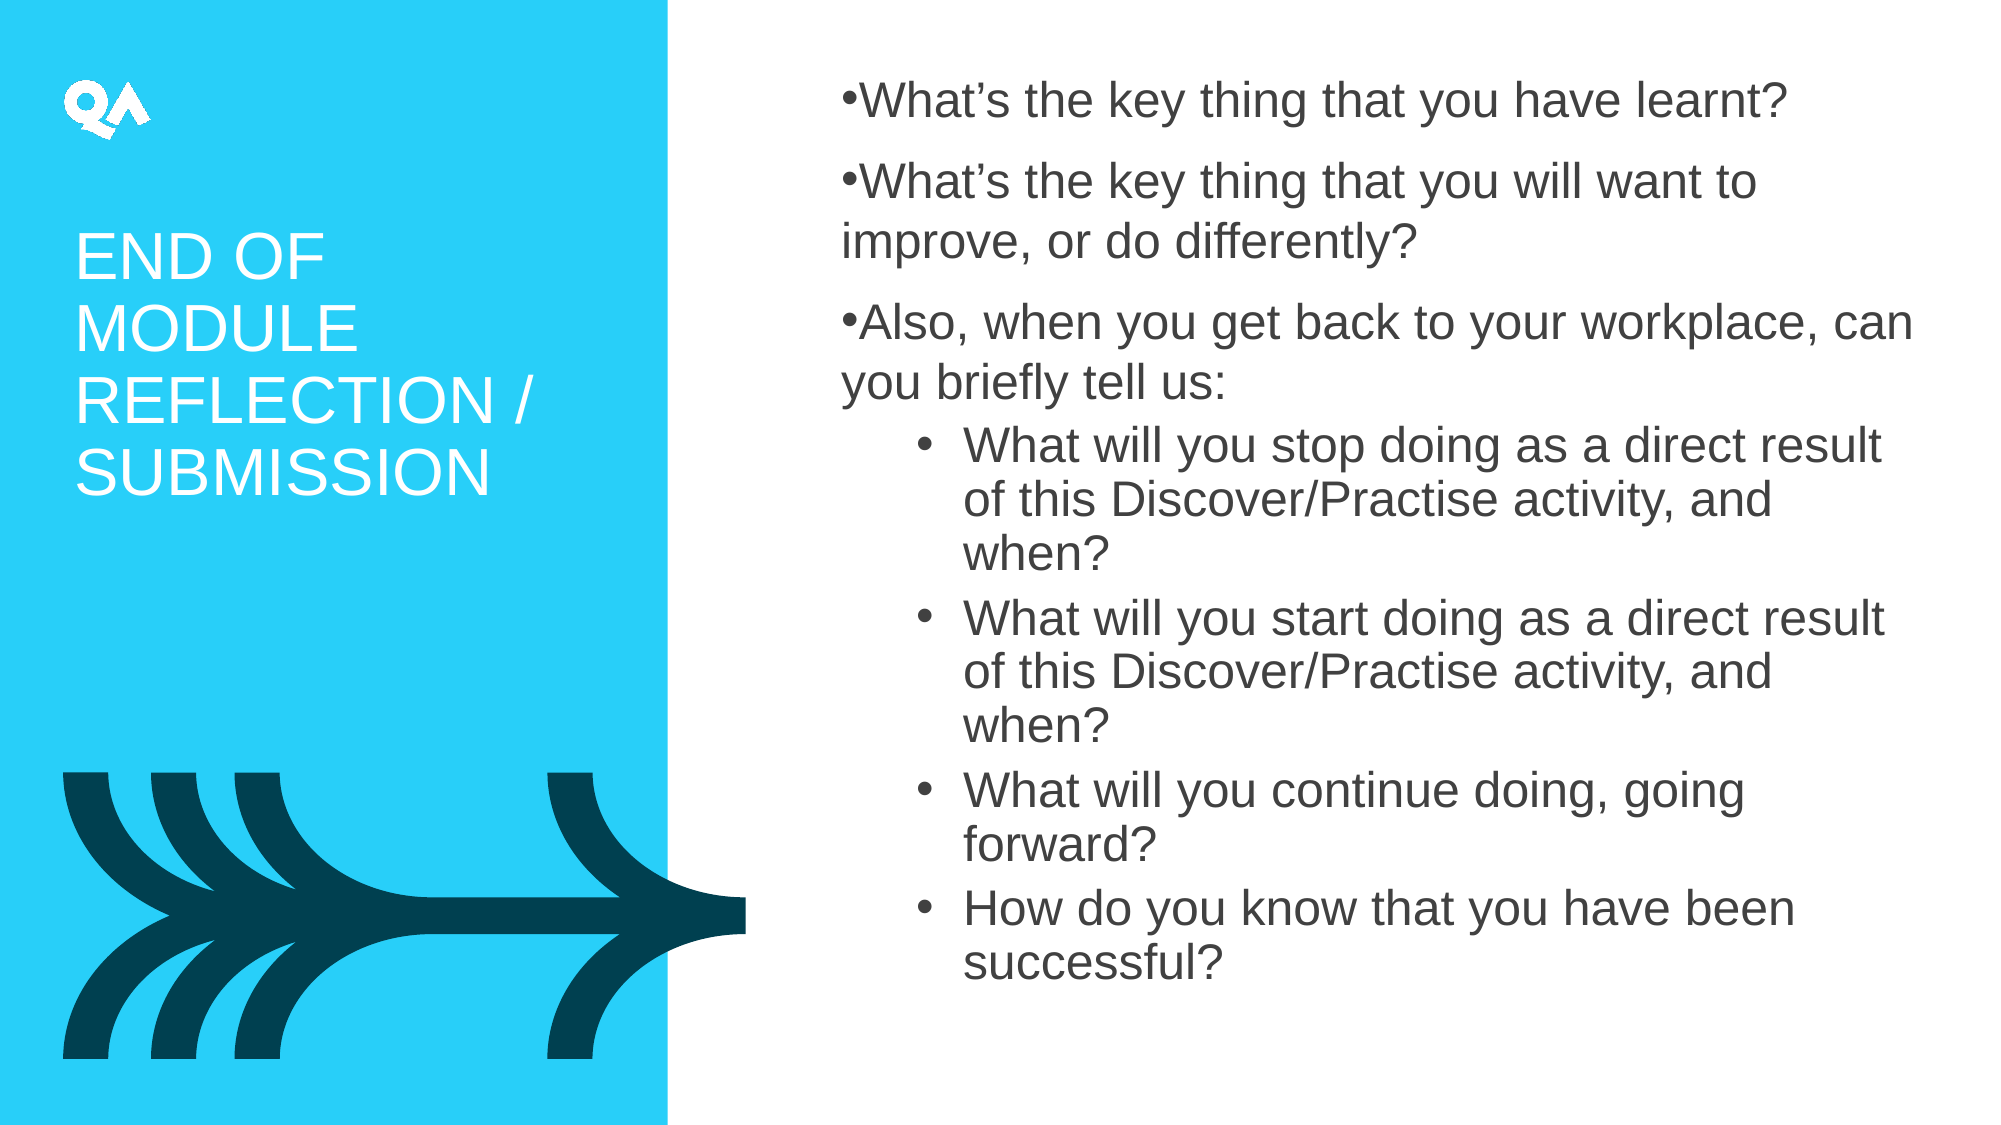

# End of Module Reflection / Submission
What’s the key thing that you have learnt?
What’s the key thing that you will want to improve, or do differently?
Also, when you get back to your workplace, can you briefly tell us:
What will you stop doing as a direct result of this Discover/Practise activity, and when?
What will you start doing as a direct result of this Discover/Practise activity, and when?
What will you continue doing, going forward?
How do you know that you have been successful?